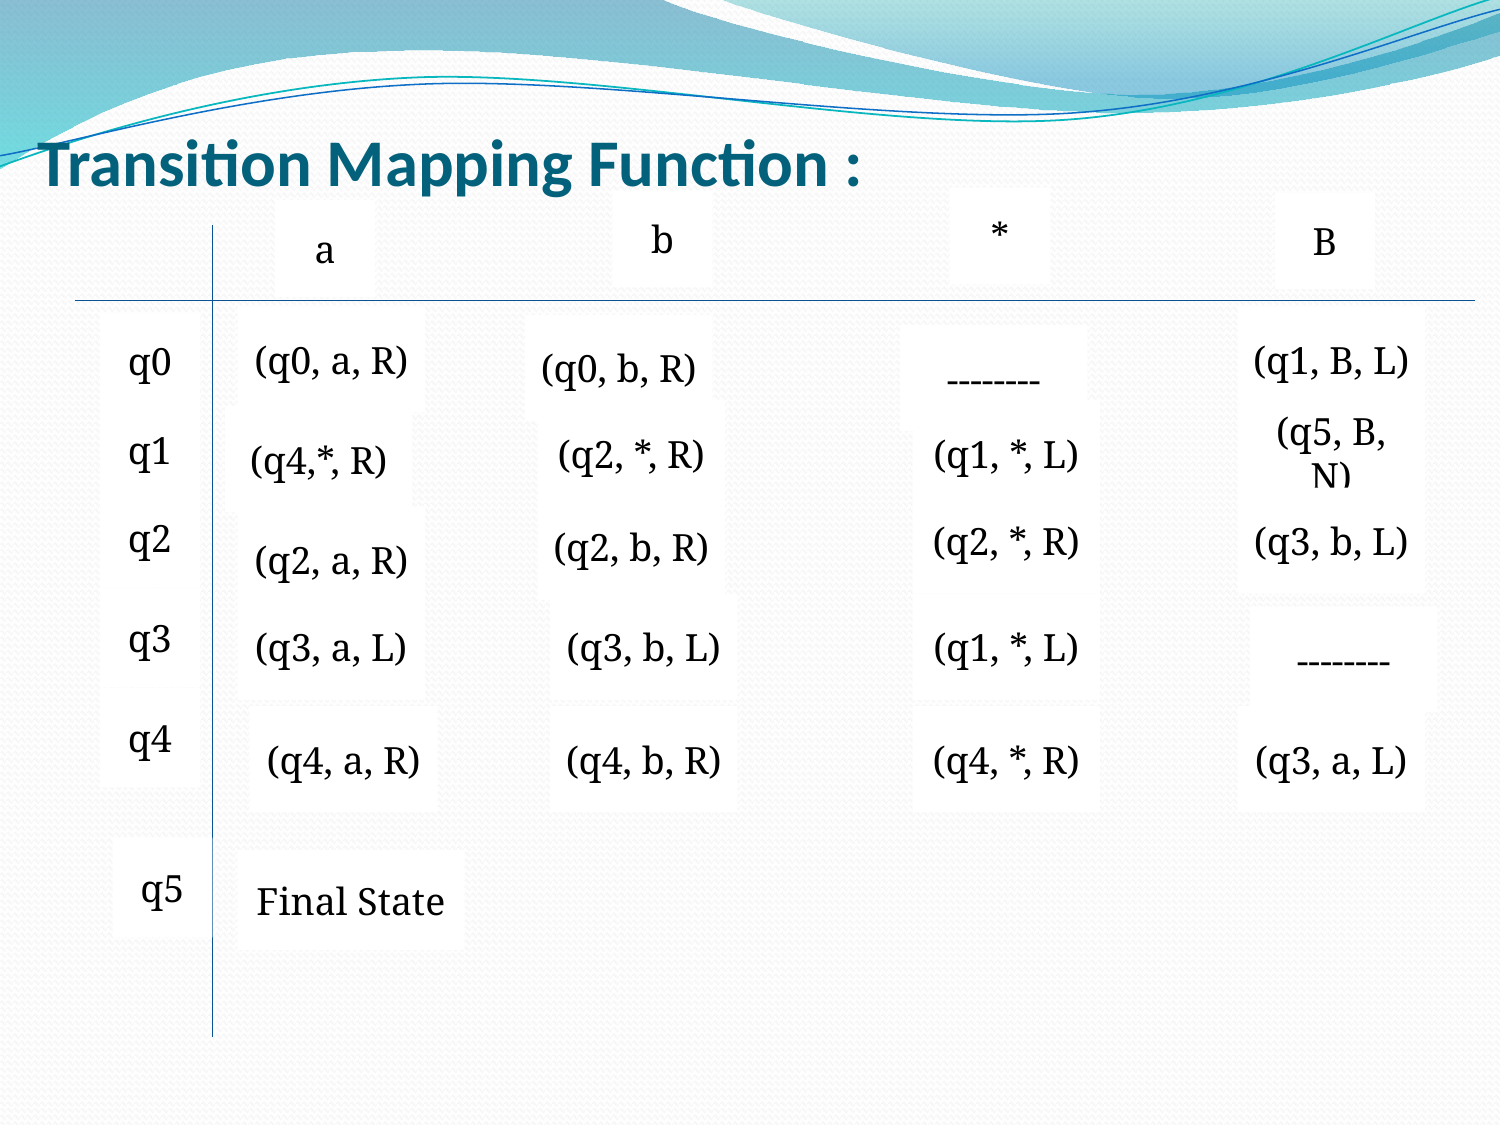

# Transition Mapping Function :
*
b
B
a
(q0, a, R)
(q1, B, L)
q0
(q0, b, R)

--------
q1
(q2, *, R)
(q1, *, L)
(q5, B, N)
(q4,*, R)
q2
(q2, *, R)
(q3, b, L)
(q2, b, R)
(q2, a, R)
q3
(q3, a, L)
(q3, b, L)
(q1, *, L)
--------
q4
(q4, a, R)
(q4, b, R)
(q4, *, R)
(q3, a, L)
q5
Final State